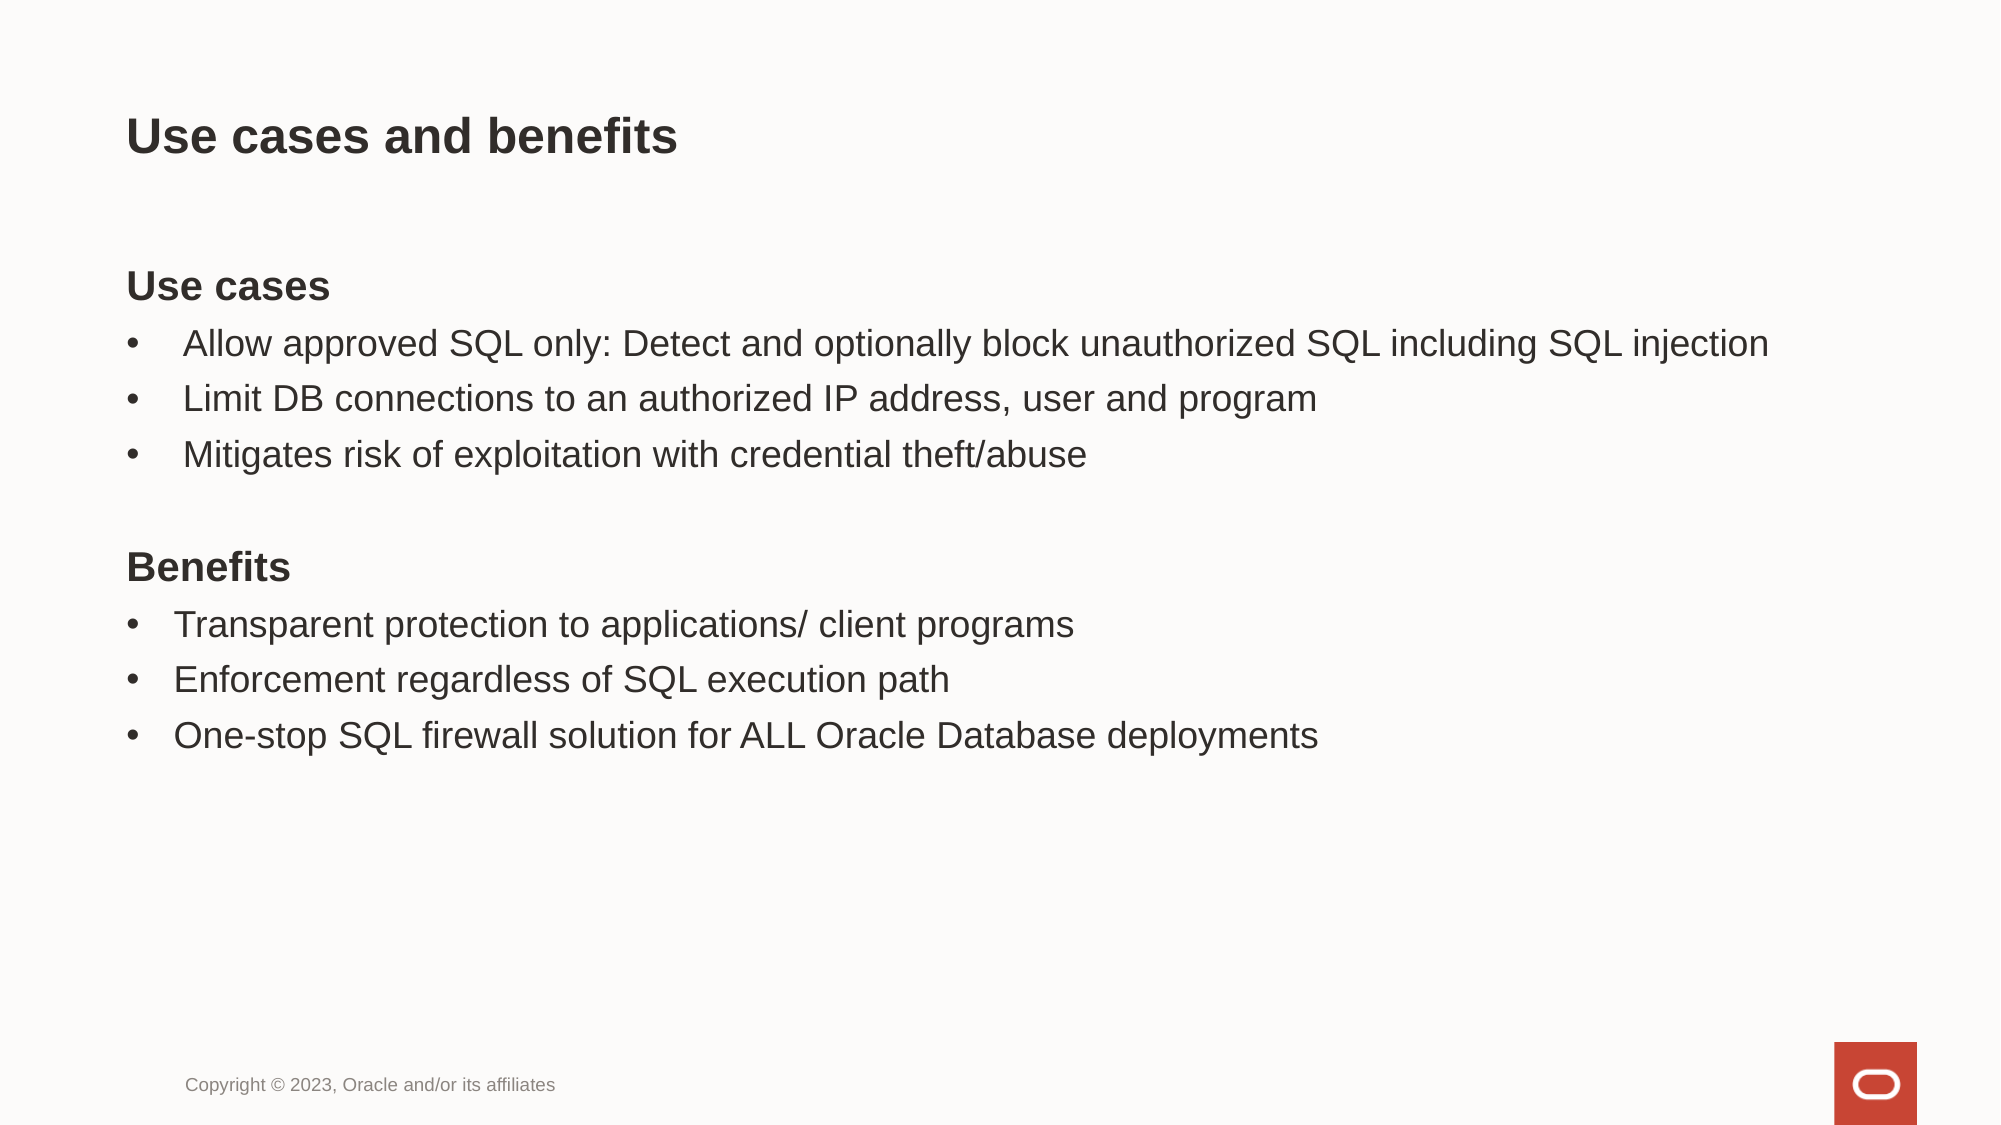

# Use cases and benefits
Use cases
Allow approved SQL only: Detect and optionally block unauthorized SQL including SQL injection
Limit DB connections to an authorized IP address, user and program
Mitigates risk of exploitation with credential theft/abuse

Benefits
Transparent protection to applications/ client programs
Enforcement regardless of SQL execution path
One-stop SQL firewall solution for ALL Oracle Database deployments

Copyright © 2023, Oracle and/or its affiliates